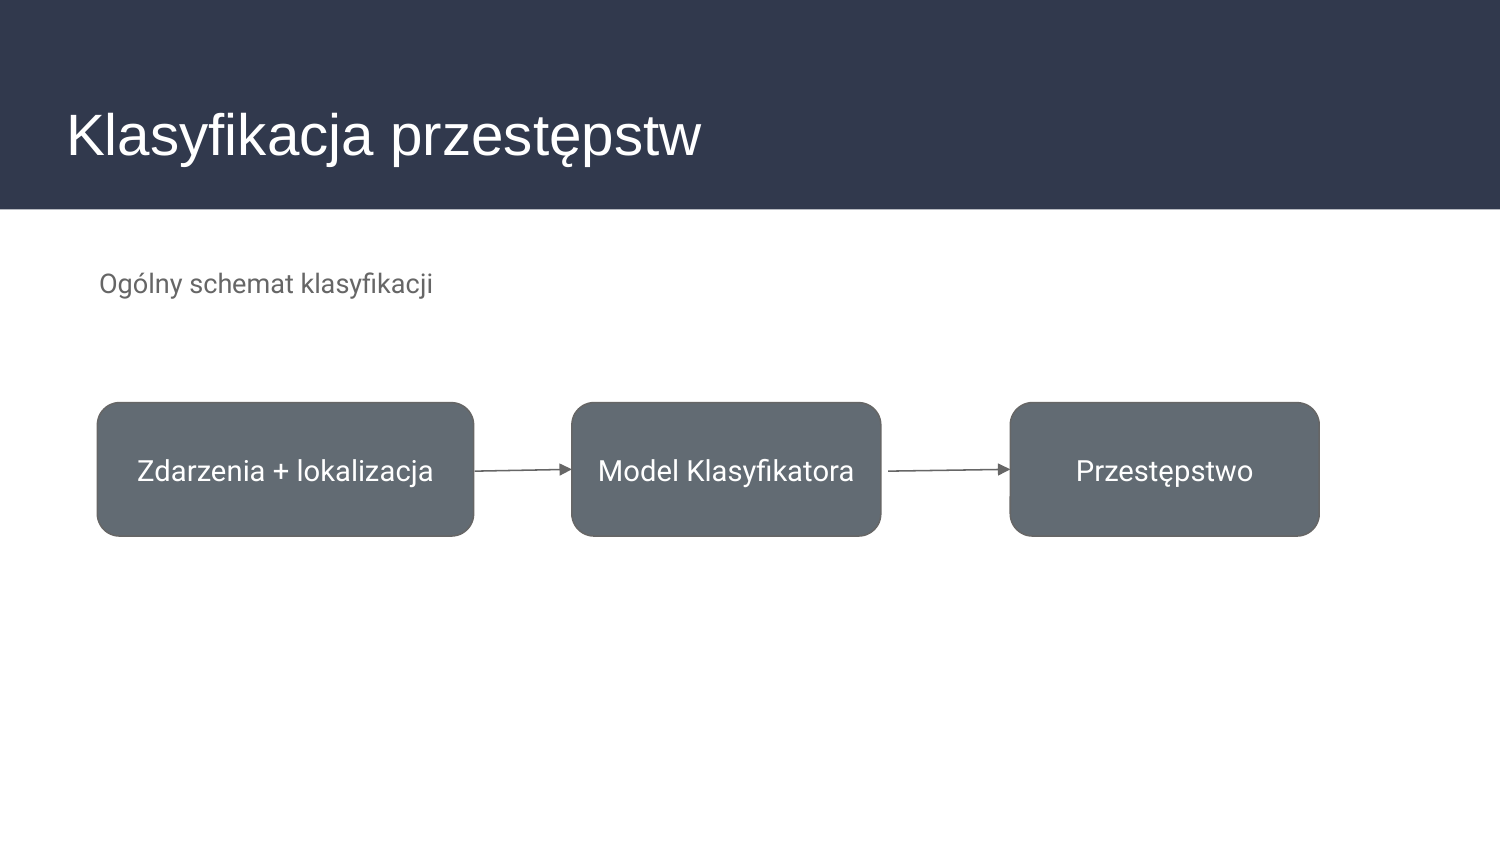

# Klasyfikacja przestępstw
Ogólny schemat klasyfikacji
Zdarzenia + lokalizacja
Model Klasyfikatora
Przestępstwo